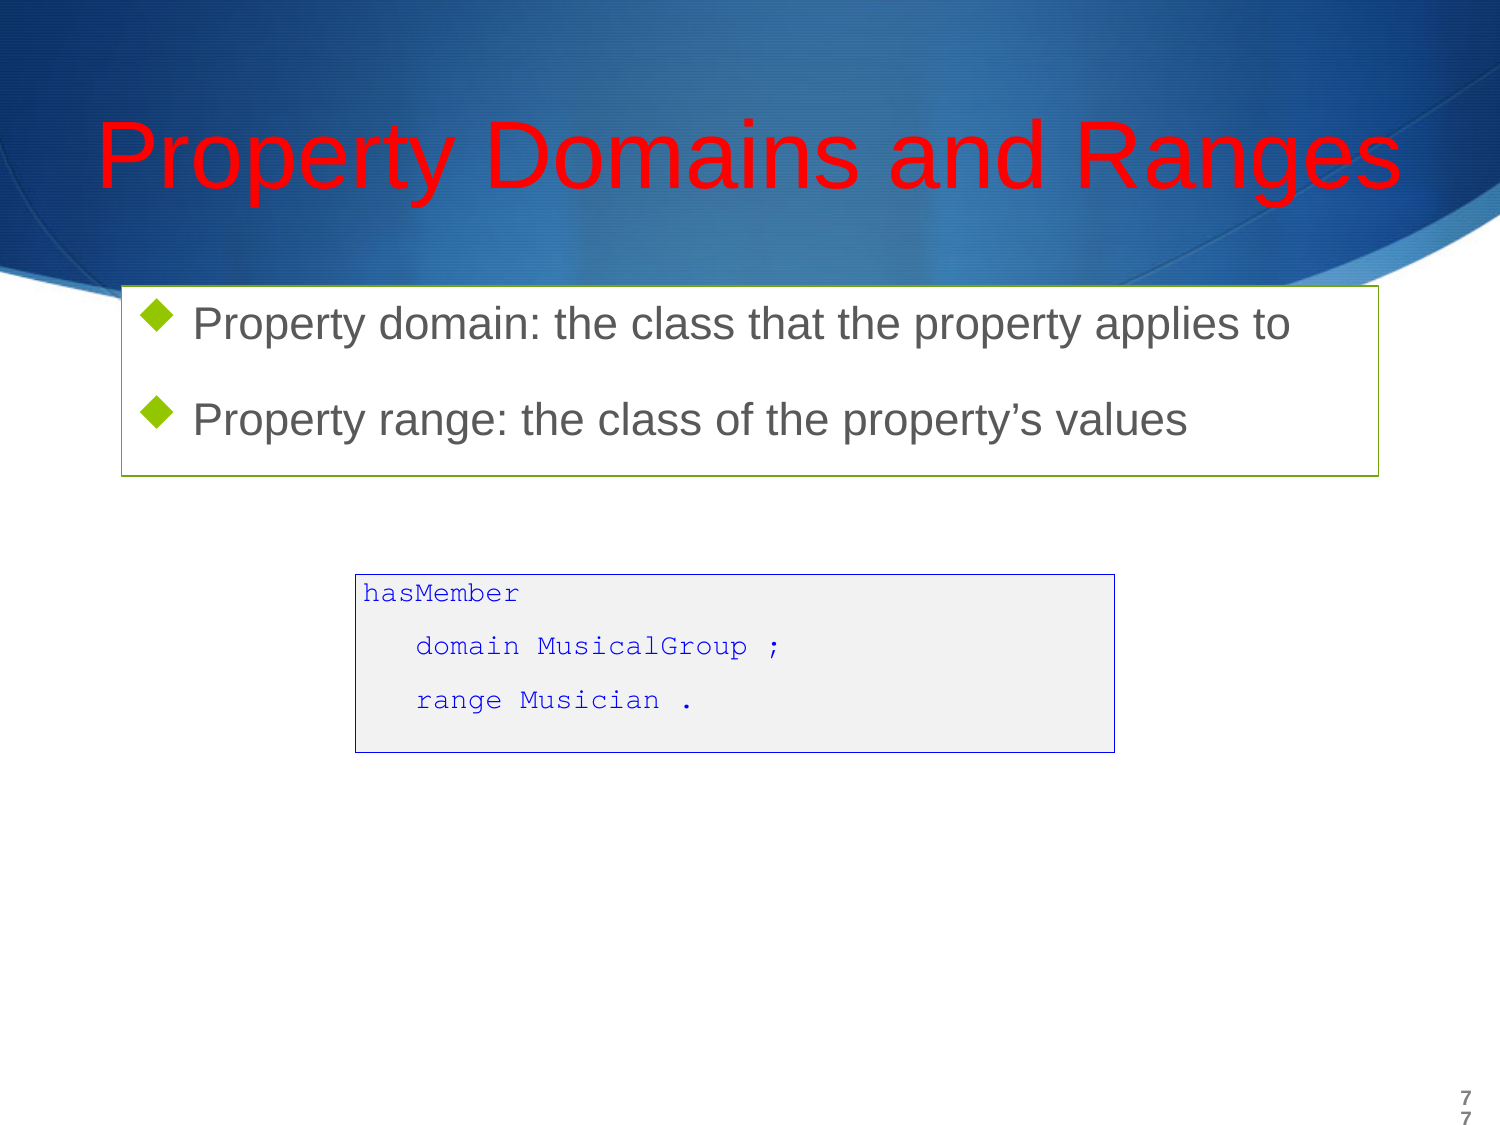

# Property Domains and Ranges
Property domain: the class that the property applies to
Property range: the class of the property’s values
hasMember
   domain MusicalGroup ;
   range Musician .
77